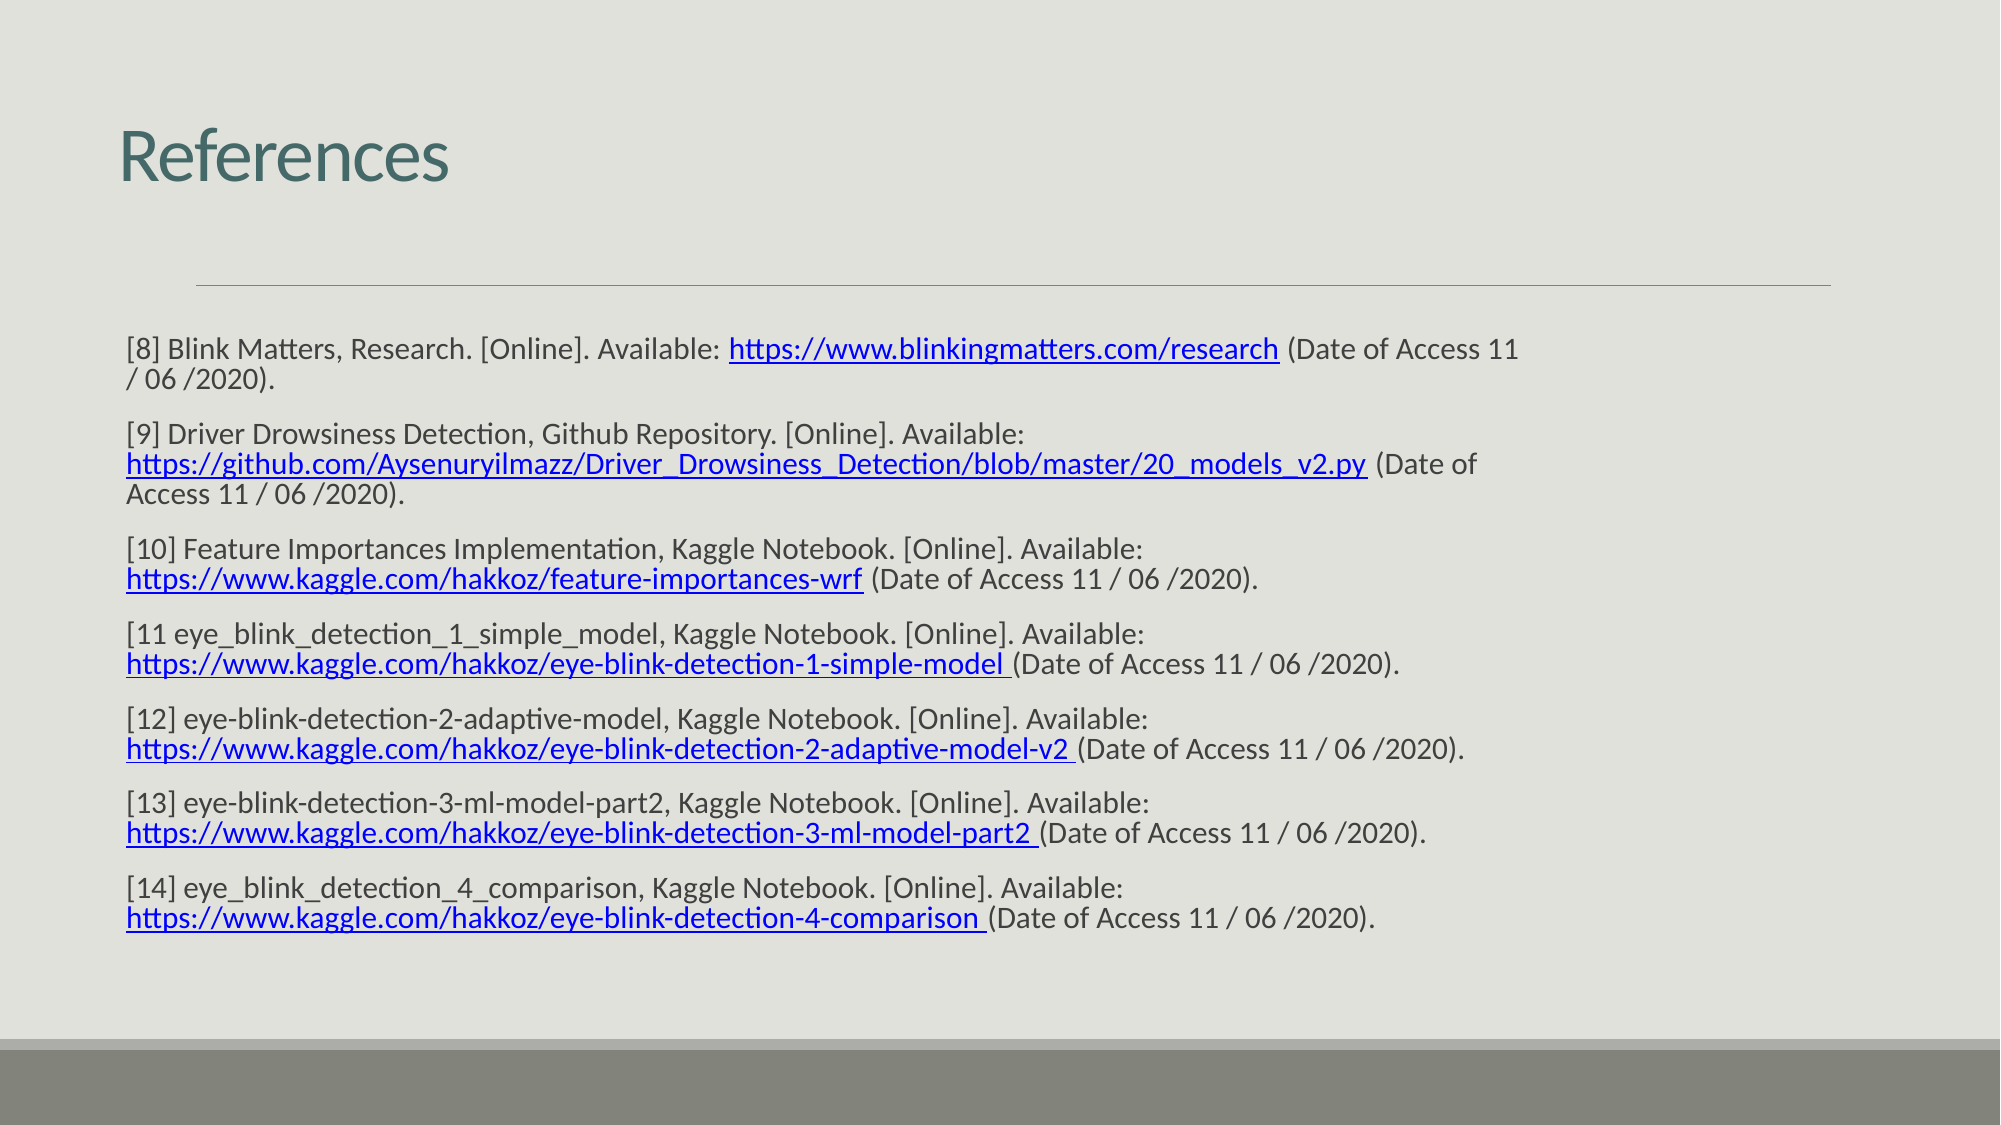

# References
[8] Blink Matters, Research. [Online]. Available: https://www.blinkingmatters.com/research (Date of Access 11 / 06 /2020).
[9] Driver Drowsiness Detection, Github Repository. [Online]. Available: https://github.com/Aysenuryilmazz/Driver_Drowsiness_Detection/blob/master/20_models_v2.py (Date of Access 11 / 06 /2020).
[10] Feature Importances Implementation, Kaggle Notebook. [Online]. Available: https://www.kaggle.com/hakkoz/feature-importances-wrf (Date of Access 11 / 06 /2020).
[11 eye_blink_detection_1_simple_model, Kaggle Notebook. [Online]. Available: https://www.kaggle.com/hakkoz/eye-blink-detection-1-simple-model (Date of Access 11 / 06 /2020).
[12] eye-blink-detection-2-adaptive-model, Kaggle Notebook. [Online]. Available: https://www.kaggle.com/hakkoz/eye-blink-detection-2-adaptive-model-v2 (Date of Access 11 / 06 /2020).
[13] eye-blink-detection-3-ml-model-part2, Kaggle Notebook. [Online]. Available: https://www.kaggle.com/hakkoz/eye-blink-detection-3-ml-model-part2 (Date of Access 11 / 06 /2020).
[14] eye_blink_detection_4_comparison, Kaggle Notebook. [Online]. Available: https://www.kaggle.com/hakkoz/eye-blink-detection-4-comparison (Date of Access 11 / 06 /2020).